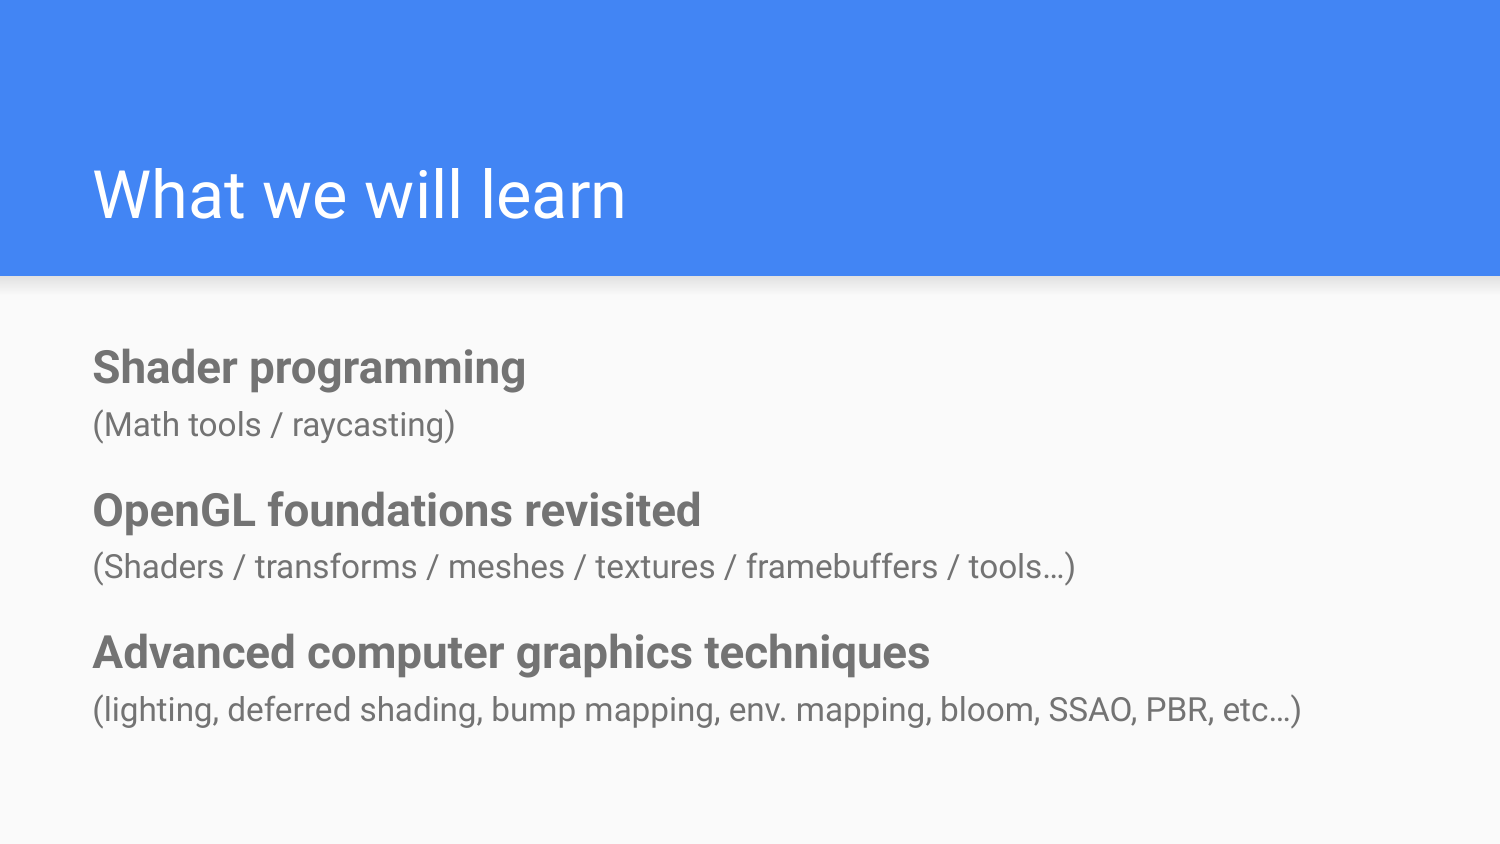

# What we will learn
Shader programming
(Math tools / raycasting)
OpenGL foundations revisited
(Shaders / transforms / meshes / textures / framebuffers / tools…)
Advanced computer graphics techniques
(lighting, deferred shading, bump mapping, env. mapping, bloom, SSAO, PBR, etc…)